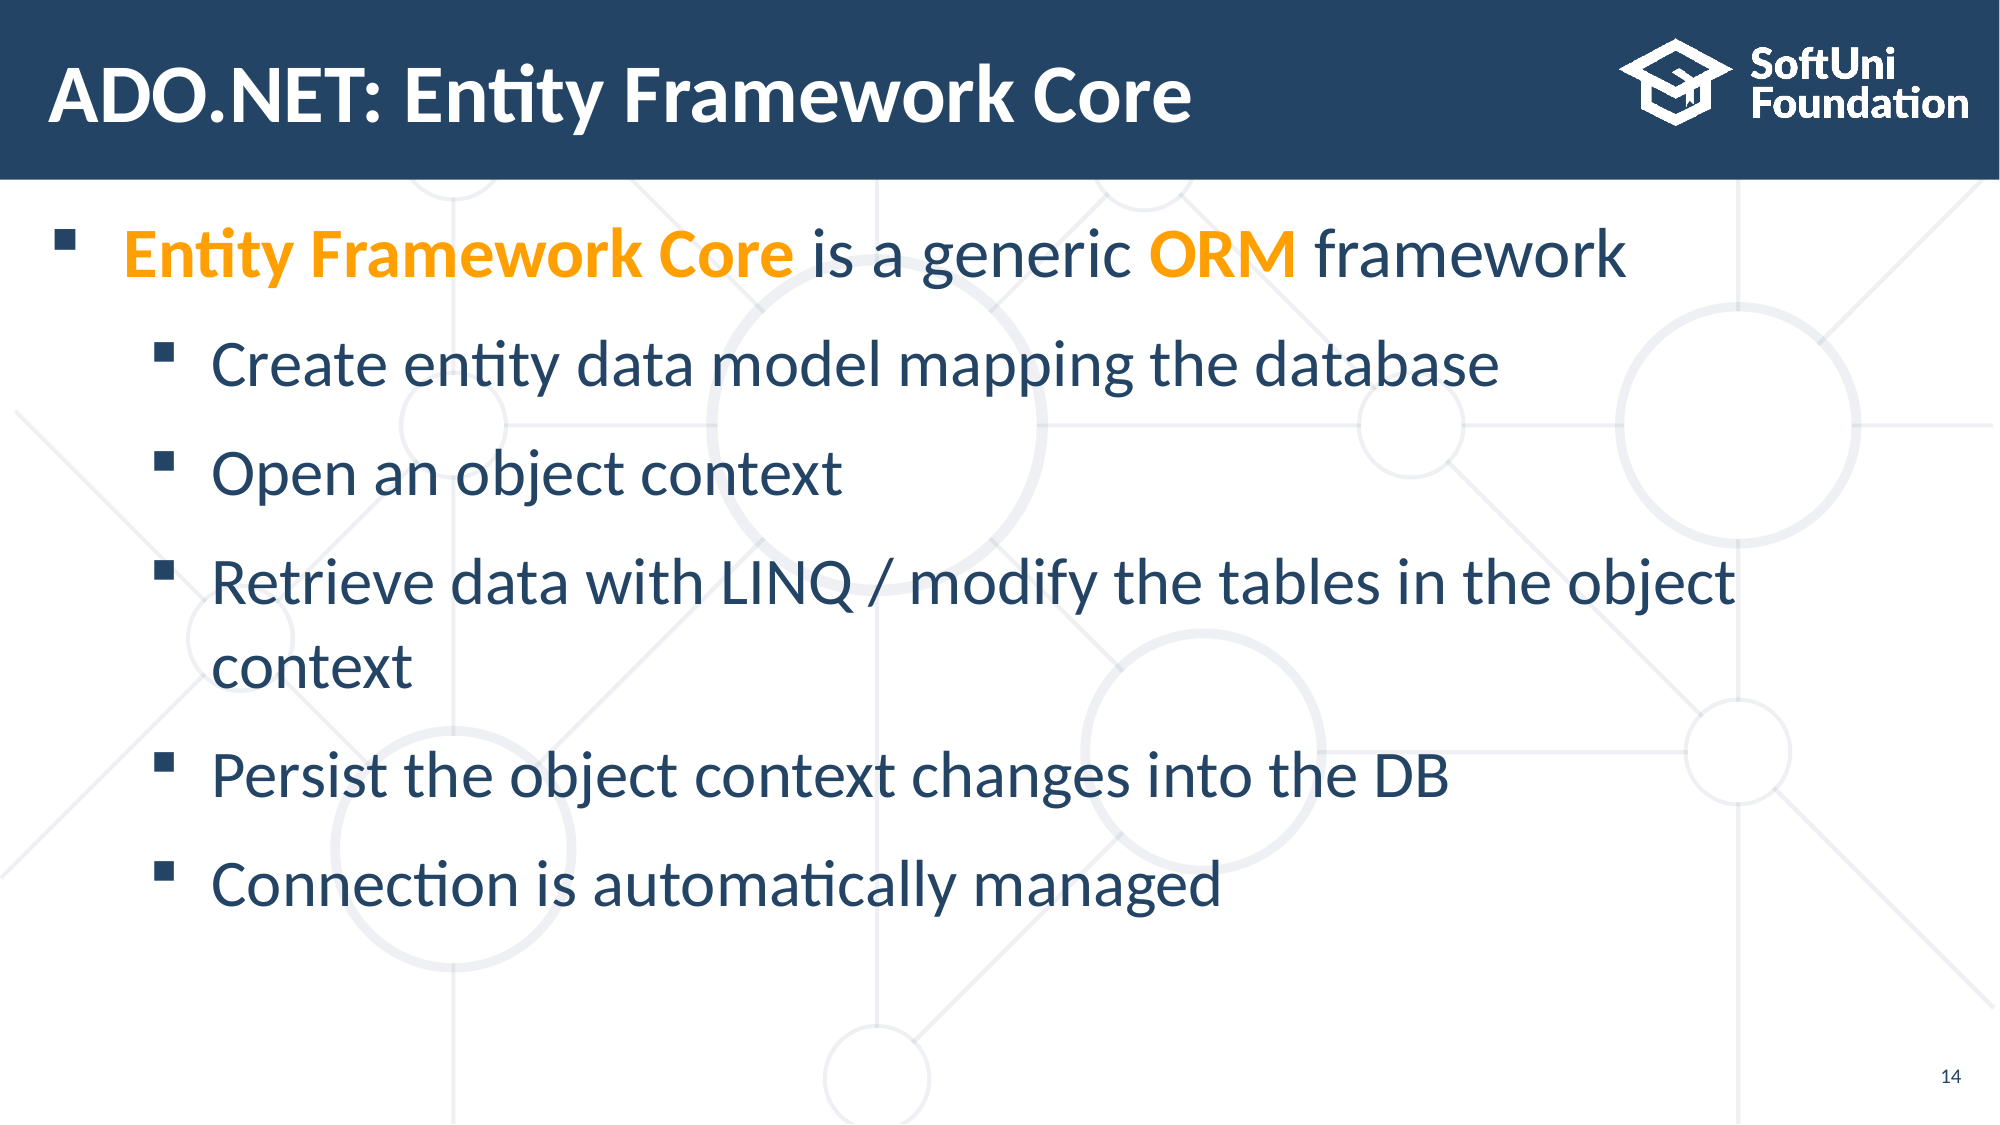

# ADO.NET: Entity Framework Core
Entity Framework Core is a generic ORM framework
Create entity data model mapping the database
Open an object context
Retrieve data with LINQ / modify the tables in the object
context
Persist the object context changes into the DB
Connection is automatically managed
14